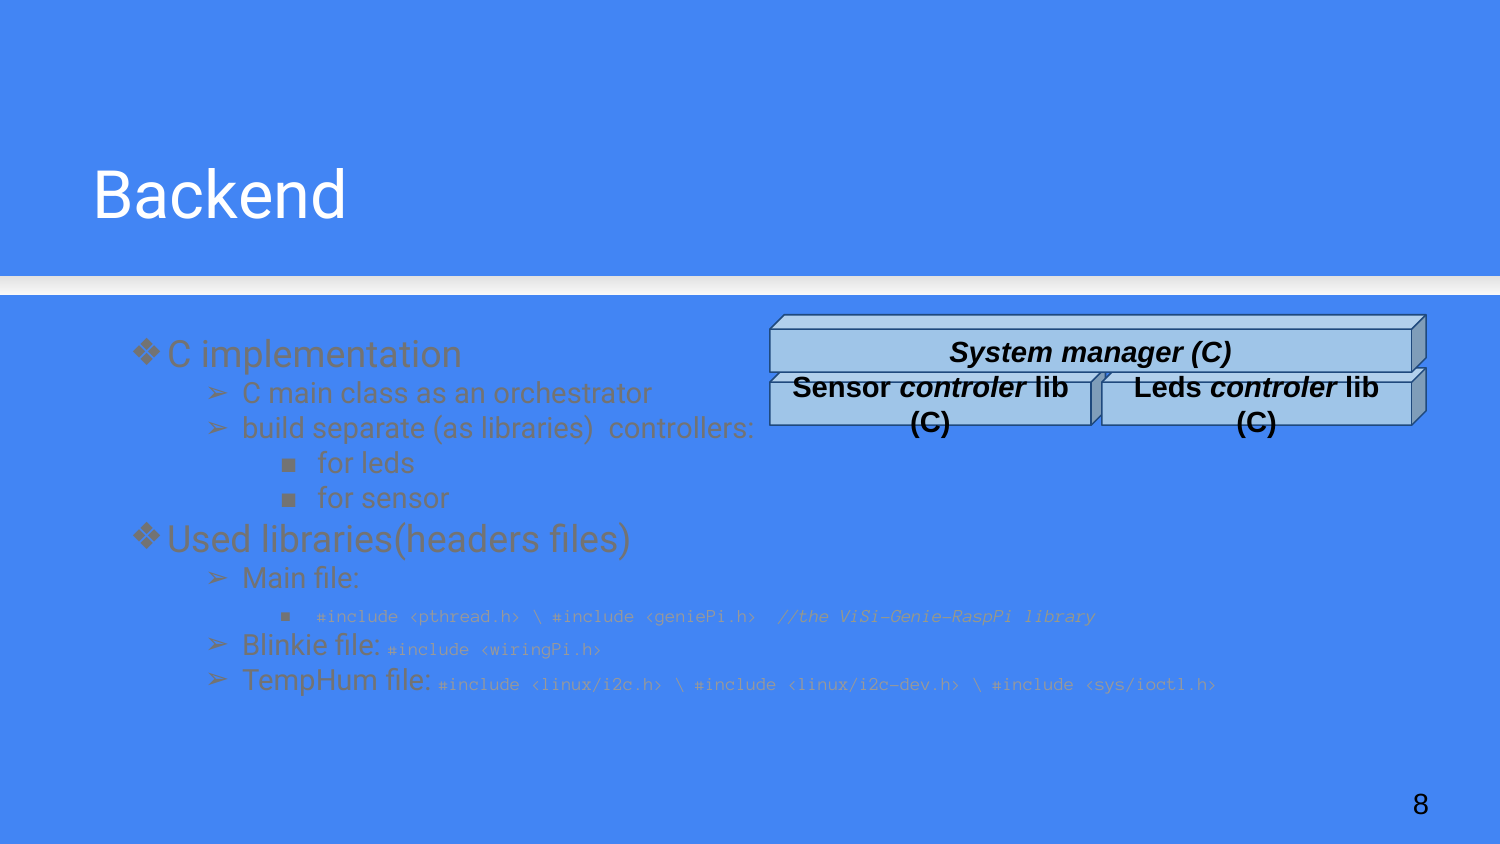

Backend
C implementation
C main class as an orchestrator
build separate (as libraries)  controllers:
for leds
for sensor
Used libraries(headers files)
Main file:
#include <pthread.h> \ #include <geniePi.h>  //the ViSi-Genie-RaspPi library
Blinkie file: #include <wiringPi.h>
TempHum file: #include <linux/i2c.h> \ #include <linux/i2c-dev.h> \ #include <sys/ioctl.h>

System manager (C)
Sensor controler lib (C)
Leds controler lib (C)
8